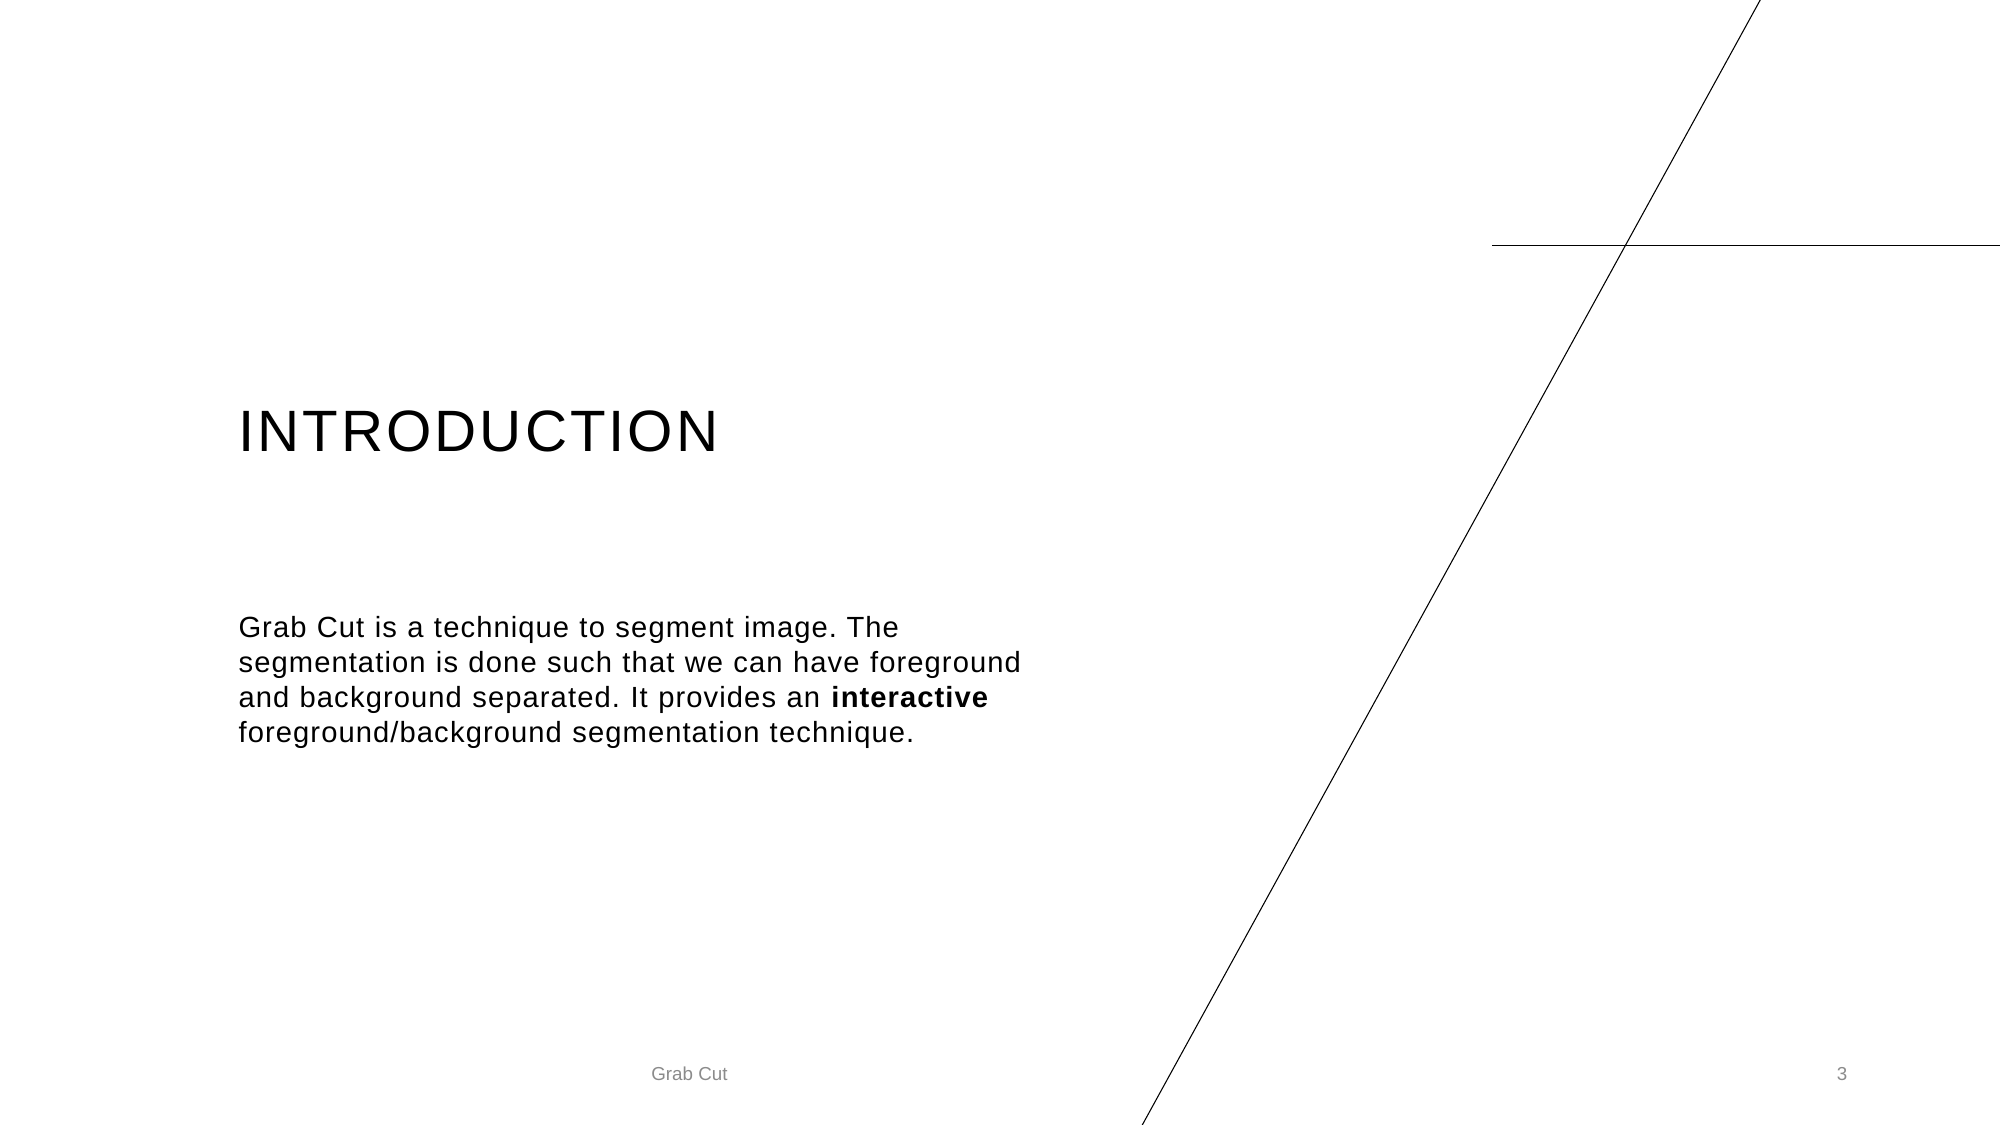

# INTRODUCTION
Grab Cut is a technique to segment image. The segmentation is done such that we can have foreground and background separated. It provides an interactive foreground/background segmentation technique.
Grab Cut
3